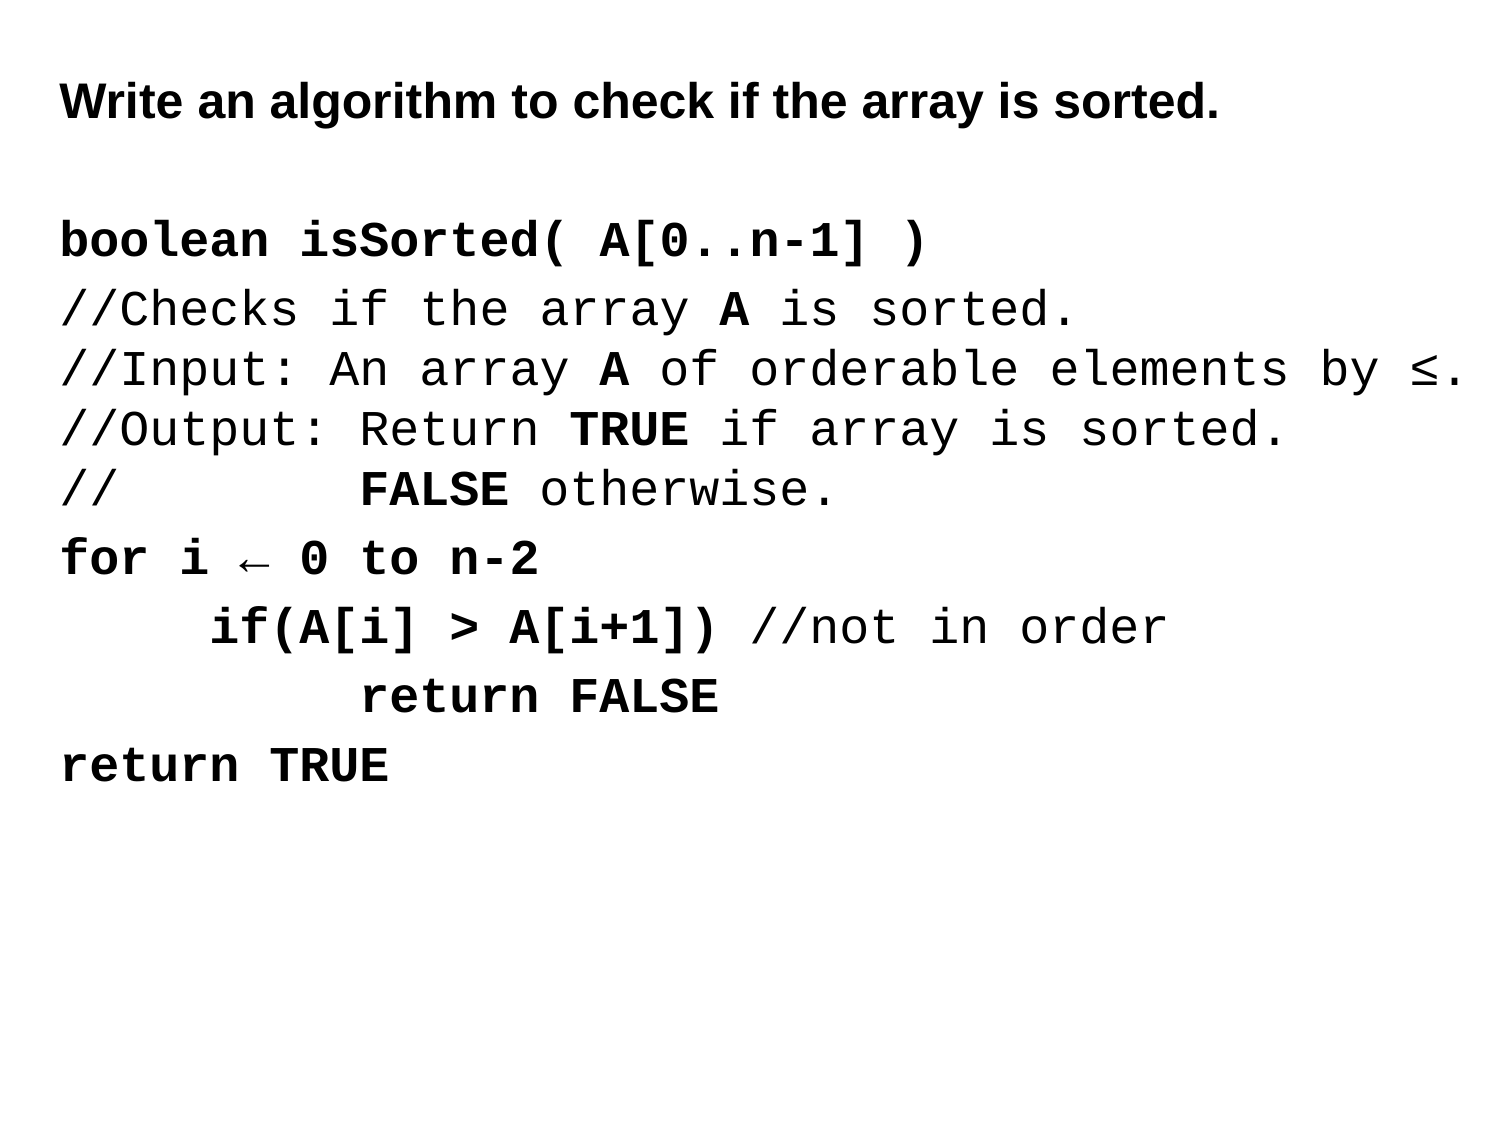

Write an algorithm to check if the array is sorted.

boolean isSorted( A[0..n-1] )
//Checks if the array A is sorted.
//Input: An array A of orderable elements by ≤.
//Output: Return TRUE if array is sorted.
//        FALSE otherwise.
for i ← 0 to n-2
	if(A[i] > A[i+1]) //not in order
		return FALSE
return TRUE